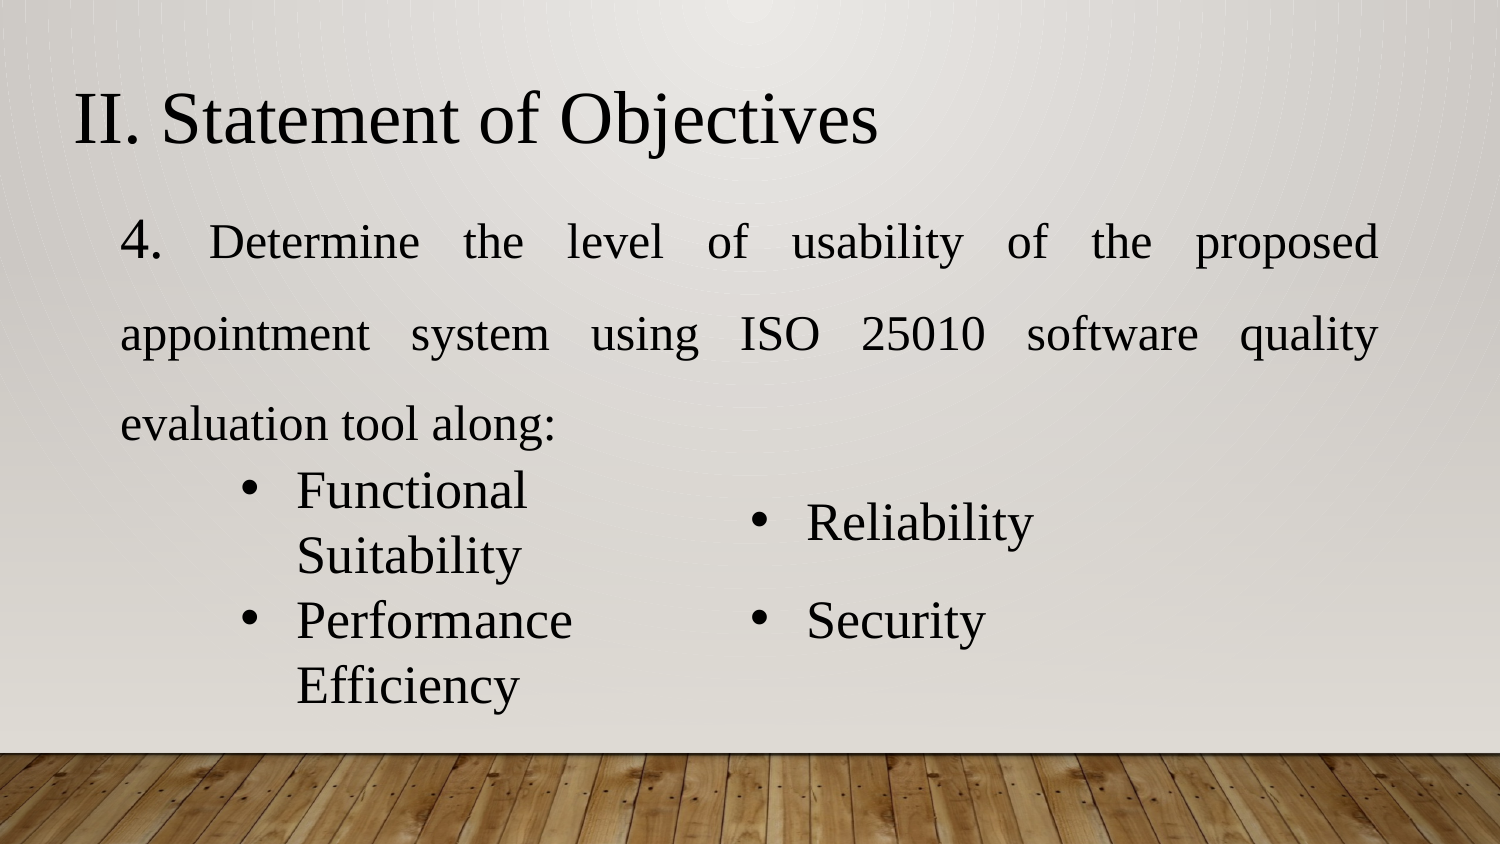

II. Statement of Objectives
4. Determine the level of usability of the proposed appointment system using ISO 25010 software quality evaluation tool along:

Functional Suitability
Performance Efficiency

Reliability
Security